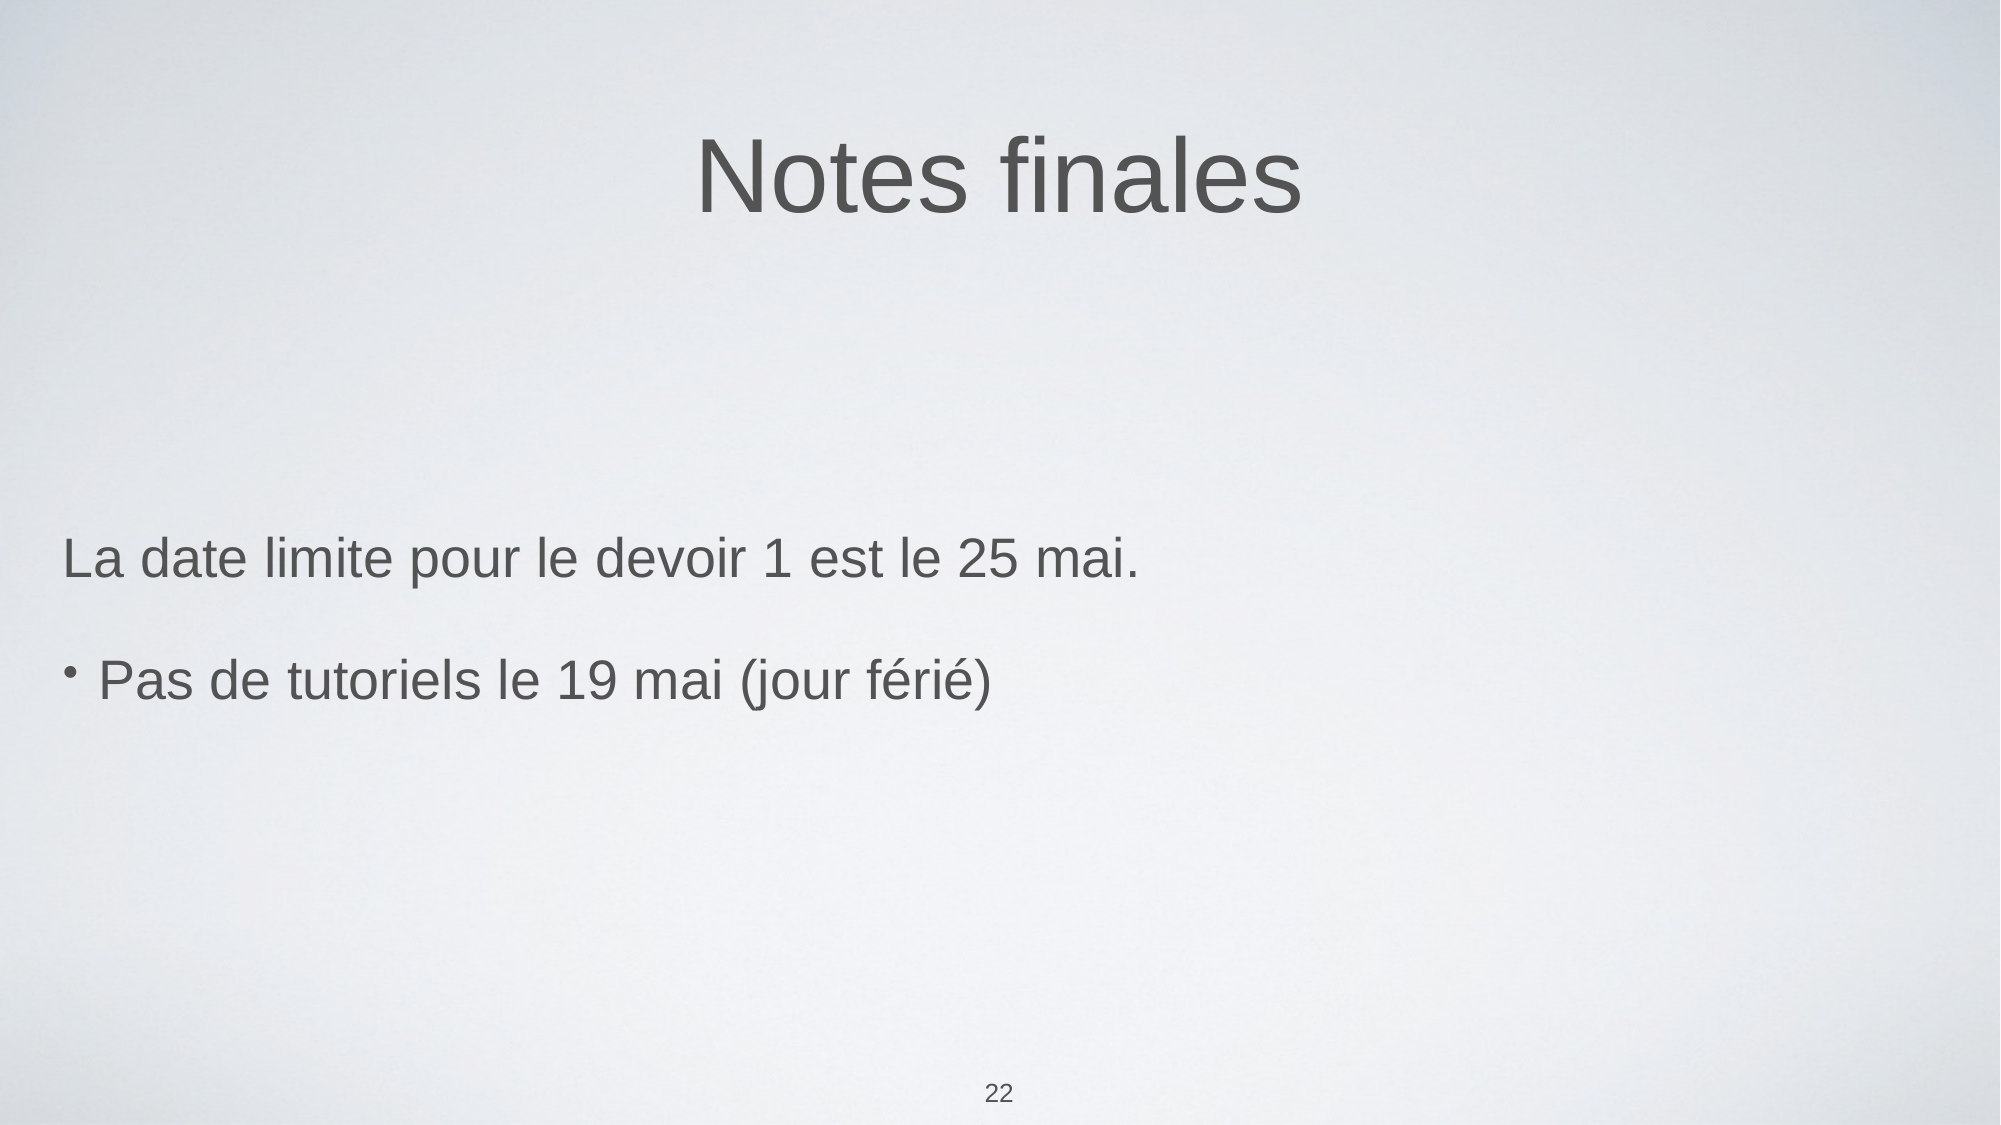

# Notes finales
La date limite pour le devoir 1 est le 25 mai.
Pas de tutoriels le 19 mai (jour férié)
22